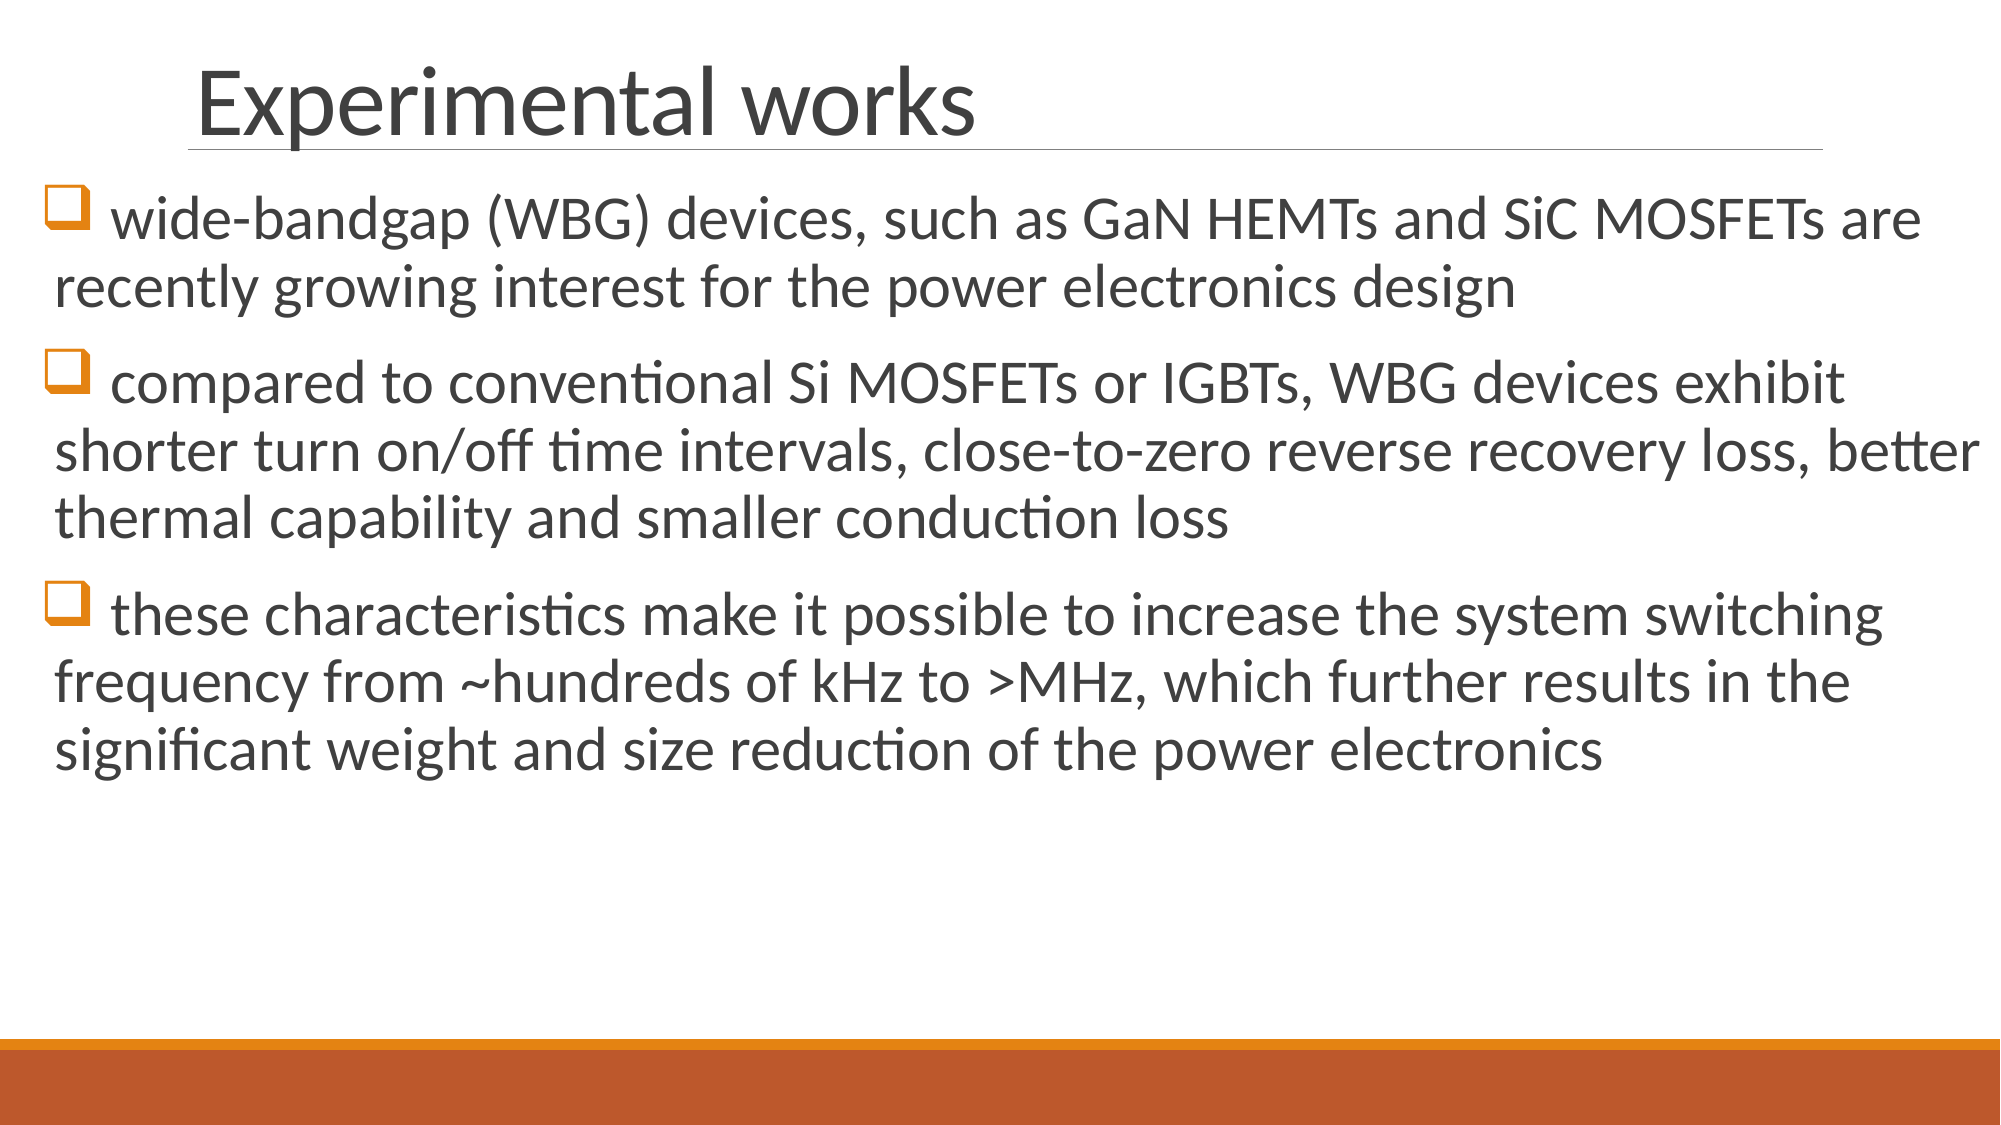

# Experimental works
 wide-bandgap (WBG) devices, such as GaN HEMTs and SiC MOSFETs are recently growing interest for the power electronics design
 compared to conventional Si MOSFETs or IGBTs, WBG devices exhibit shorter turn on/off time intervals, close-to-zero reverse recovery loss, better thermal capability and smaller conduction loss
 these characteristics make it possible to increase the system switching frequency from ~hundreds of kHz to >MHz, which further results in the significant weight and size reduction of the power electronics